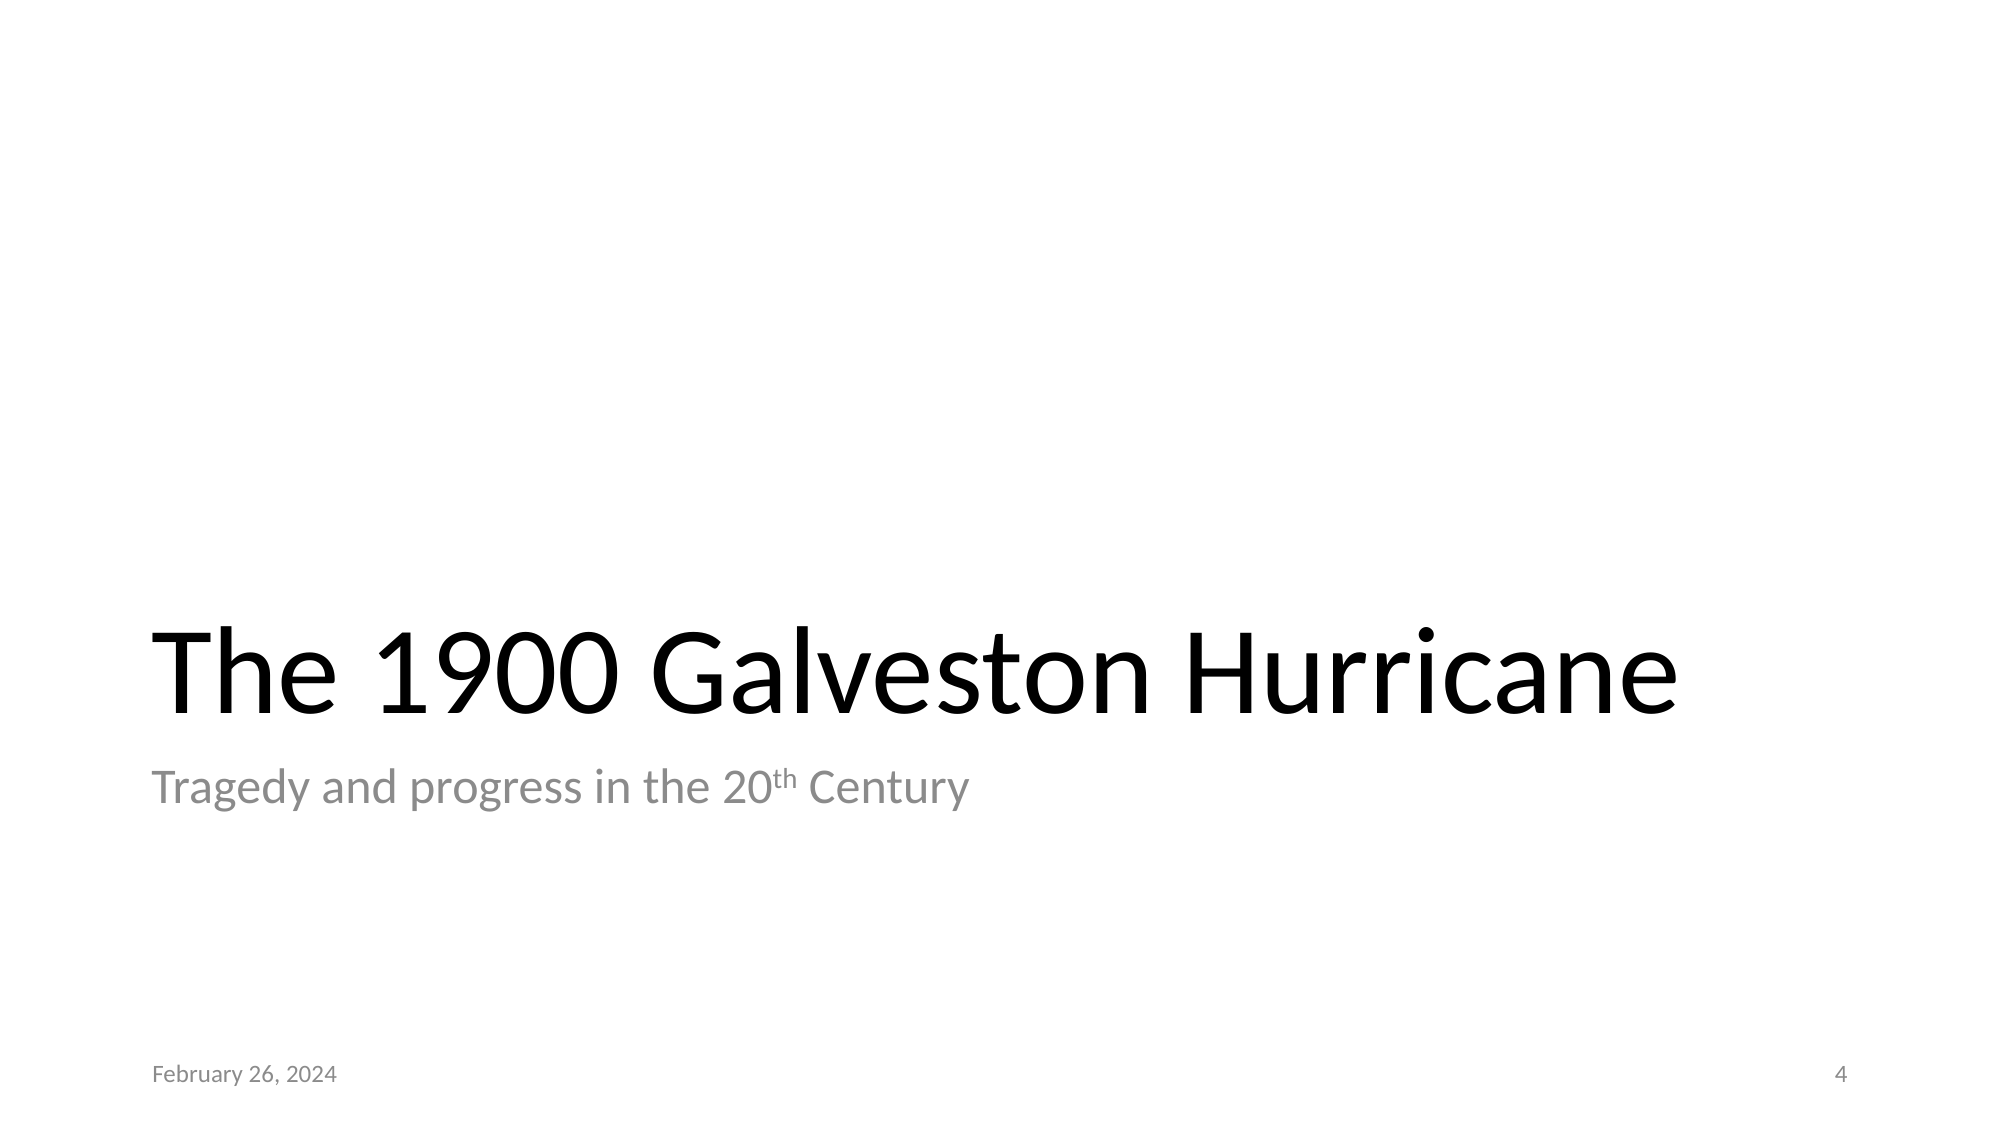

# The 1900 Galveston Hurricane
Tragedy and progress in the 20th Century
February 26, 2024
4